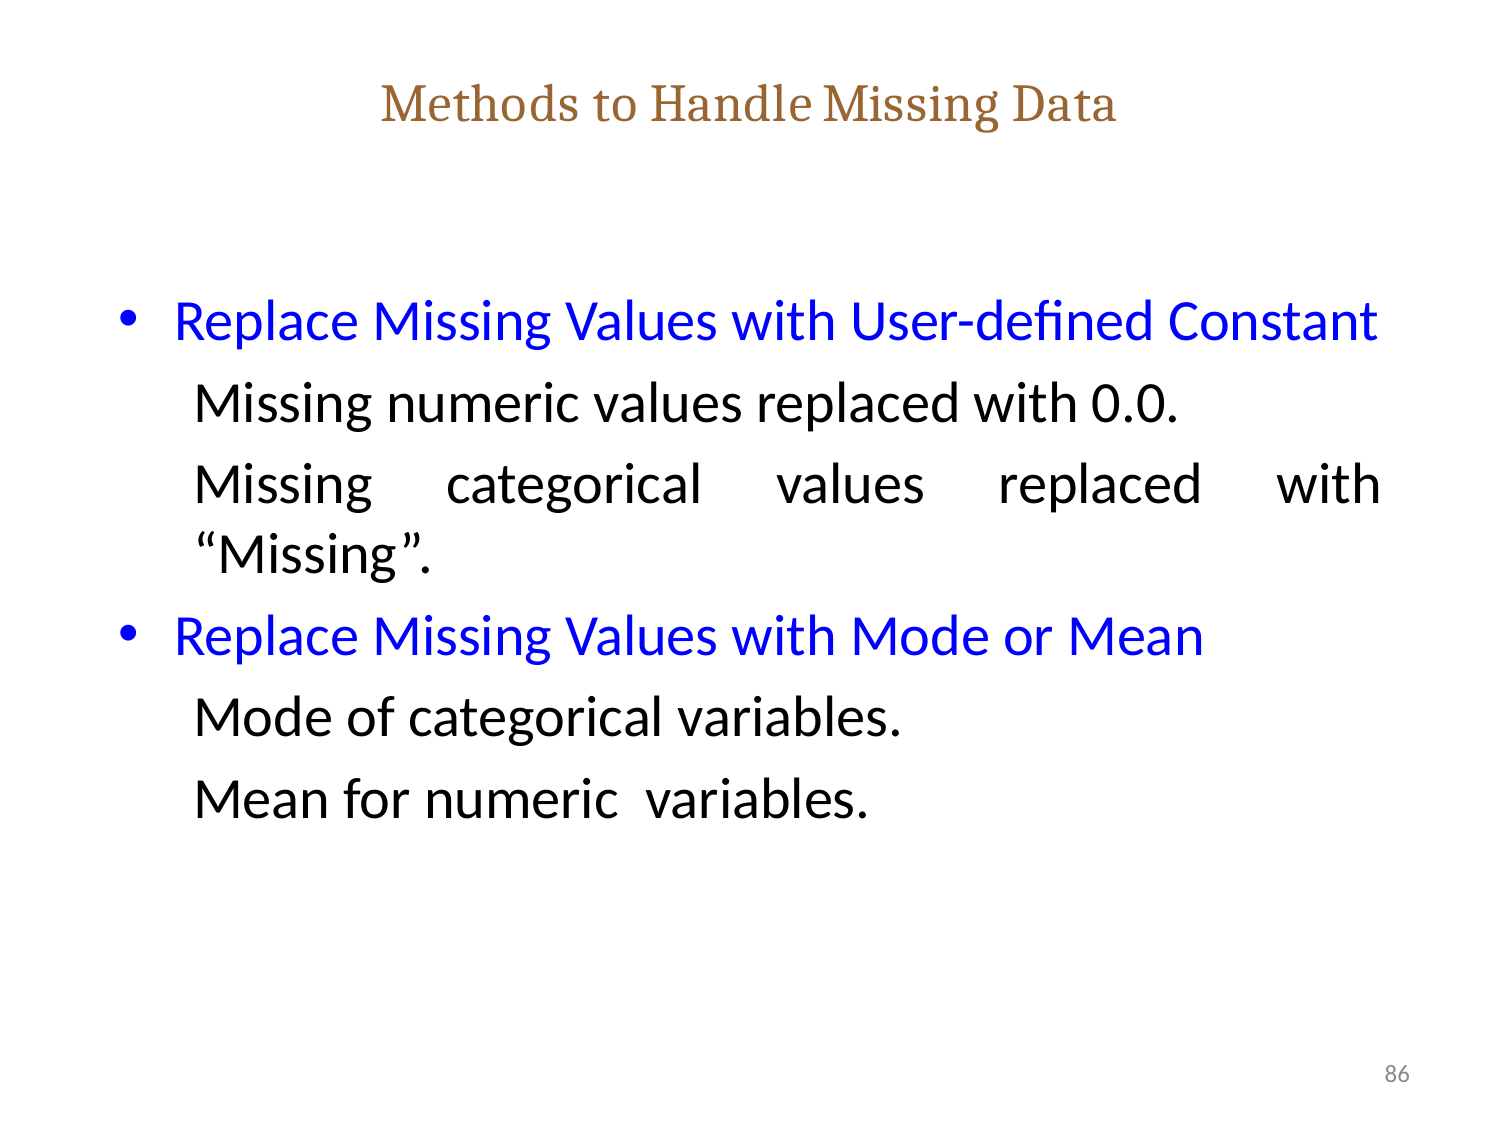

# Methods to Handle Missing Data
Replace Missing Values with User-defined Constant
Missing numeric values replaced with 0.0.
Missing categorical values replaced with “Missing”.
Replace Missing Values with Mode or Mean
Mode of categorical variables.
Mean for numeric  variables.

86